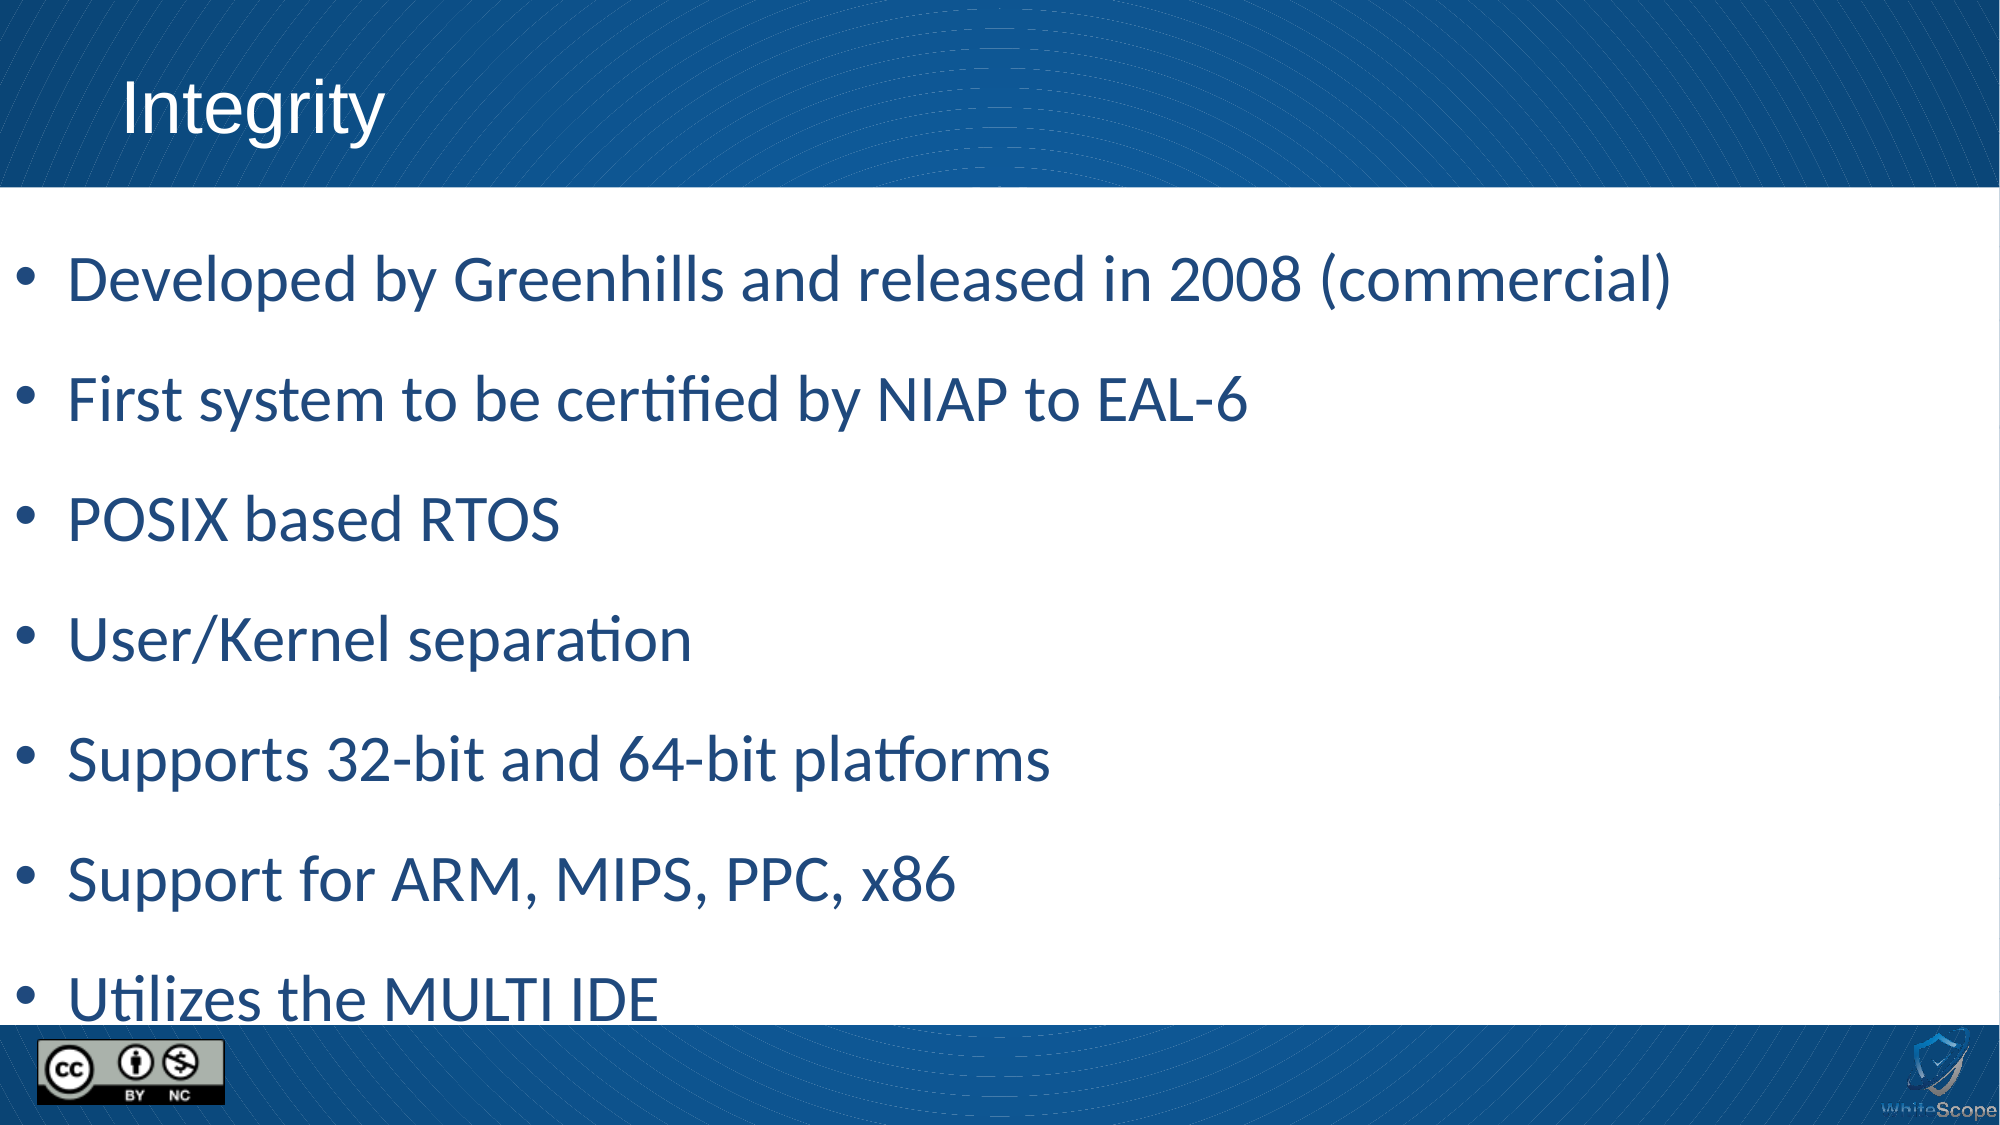

# Integrity
  Developed by Greenhills and released in 2008 (commercial)
  First system to be certified by NIAP to EAL-6
  POSIX based RTOS
  User/Kernel separation
  Supports 32-bit and 64-bit platforms
  Support for ARM, MIPS, PPC, x86
  Utilizes the MULTI IDE